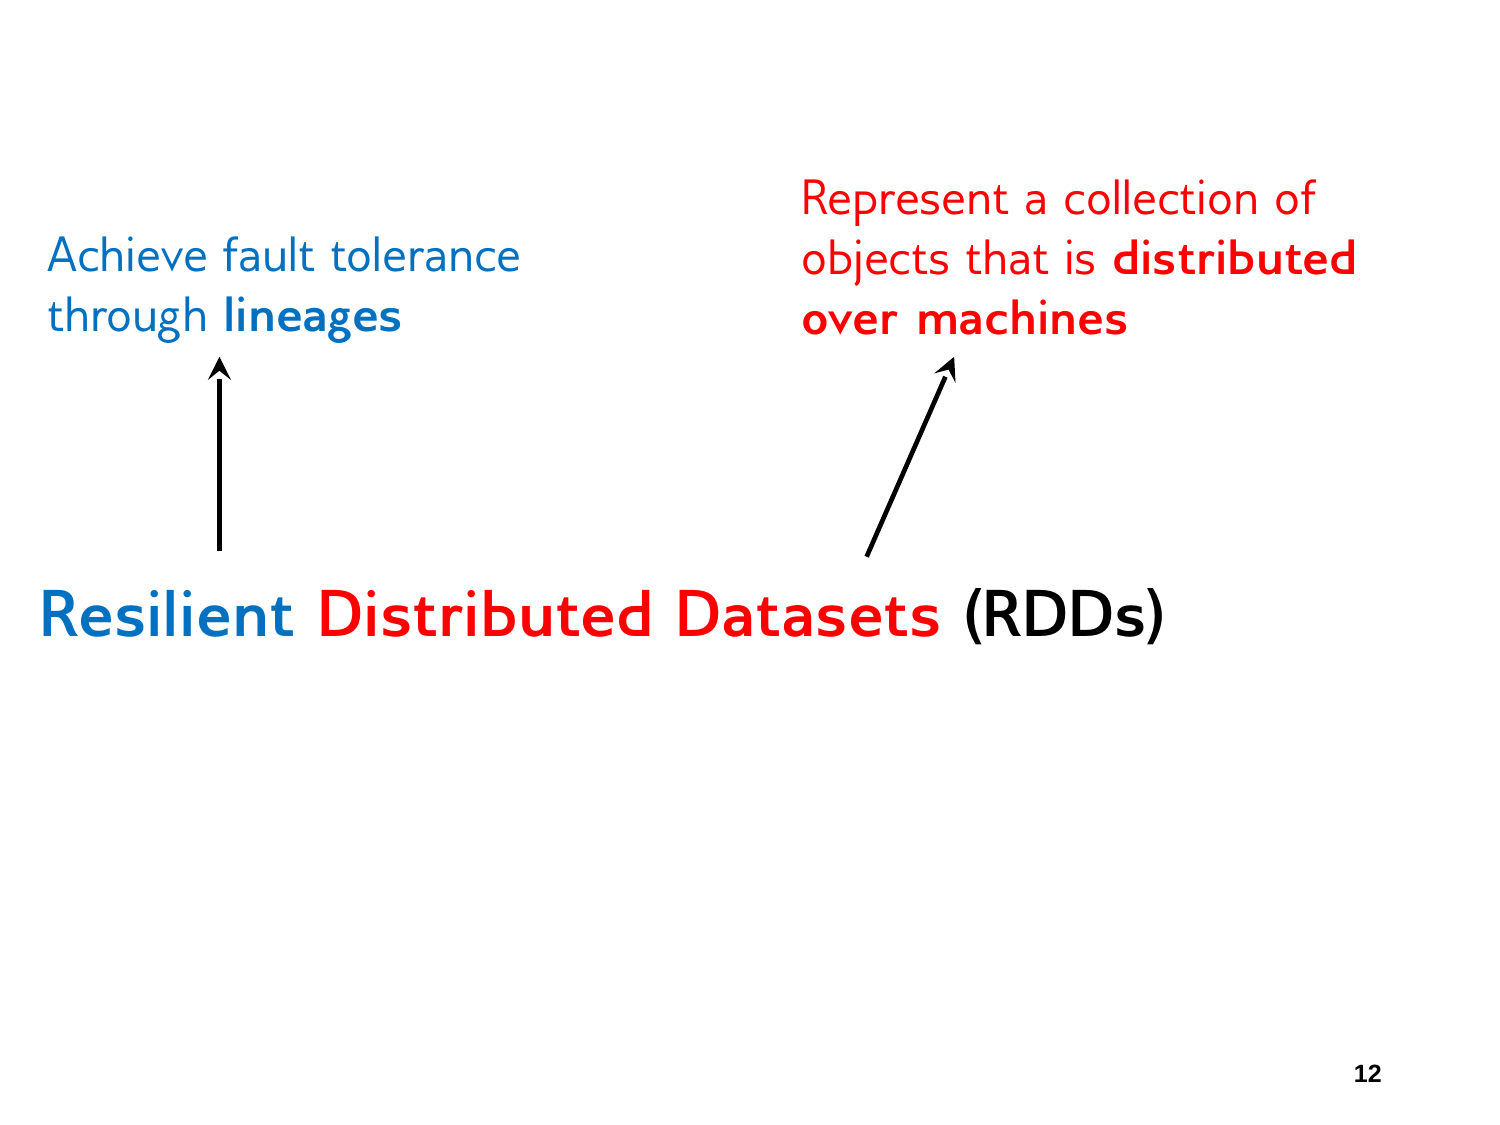

Represent a collection of objects that is distributed over machines
Achieve fault tolerance through lineages
# Resilient Distributed Datasets (RDDs)
12